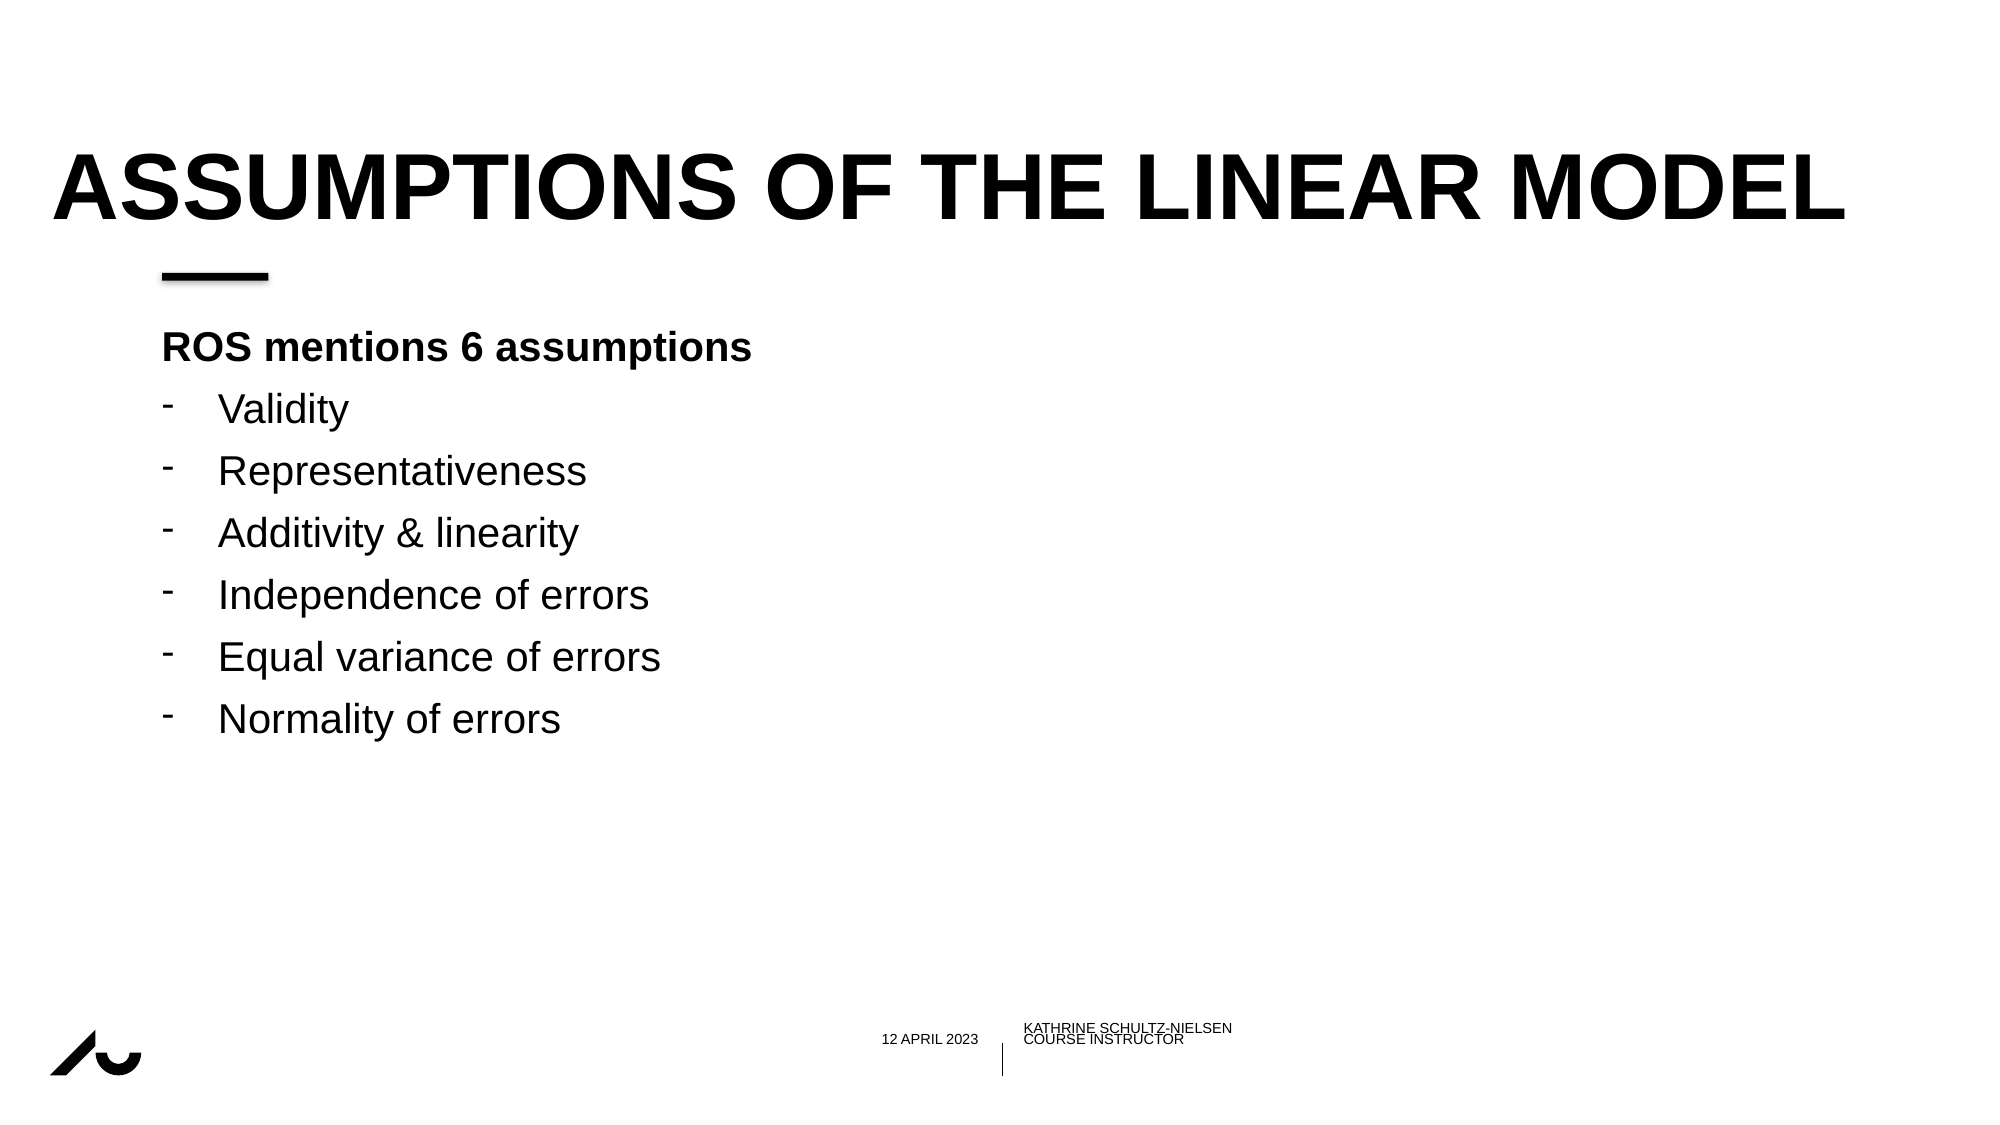

# Assumptions of the linear model
ROS mentions 6 assumptions
Validity
Representativeness
Additivity & linearity
Independence of errors
Equal variance of errors
Normality of errors

03/05/202308/02/2023